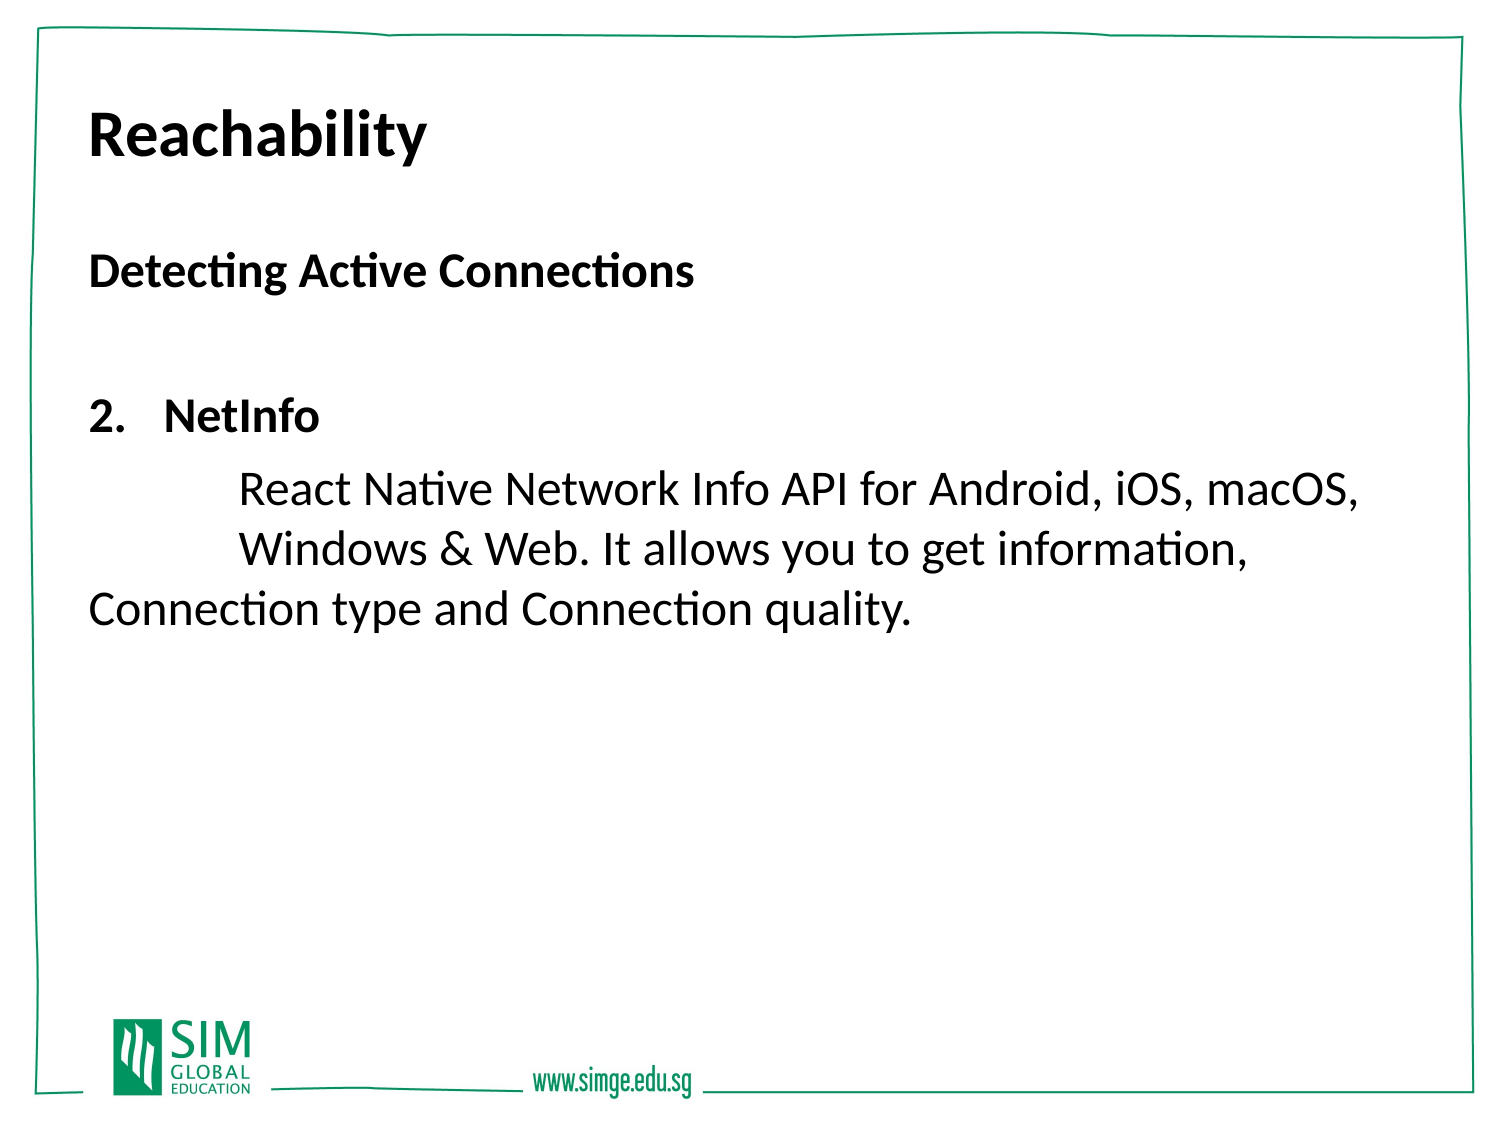

Reachability
Detecting Active Connections

NetInfo
	React Native Network Info API for Android, iOS, macOS, 	Windows & Web. It allows you to get information, 	Connection type and Connection quality.